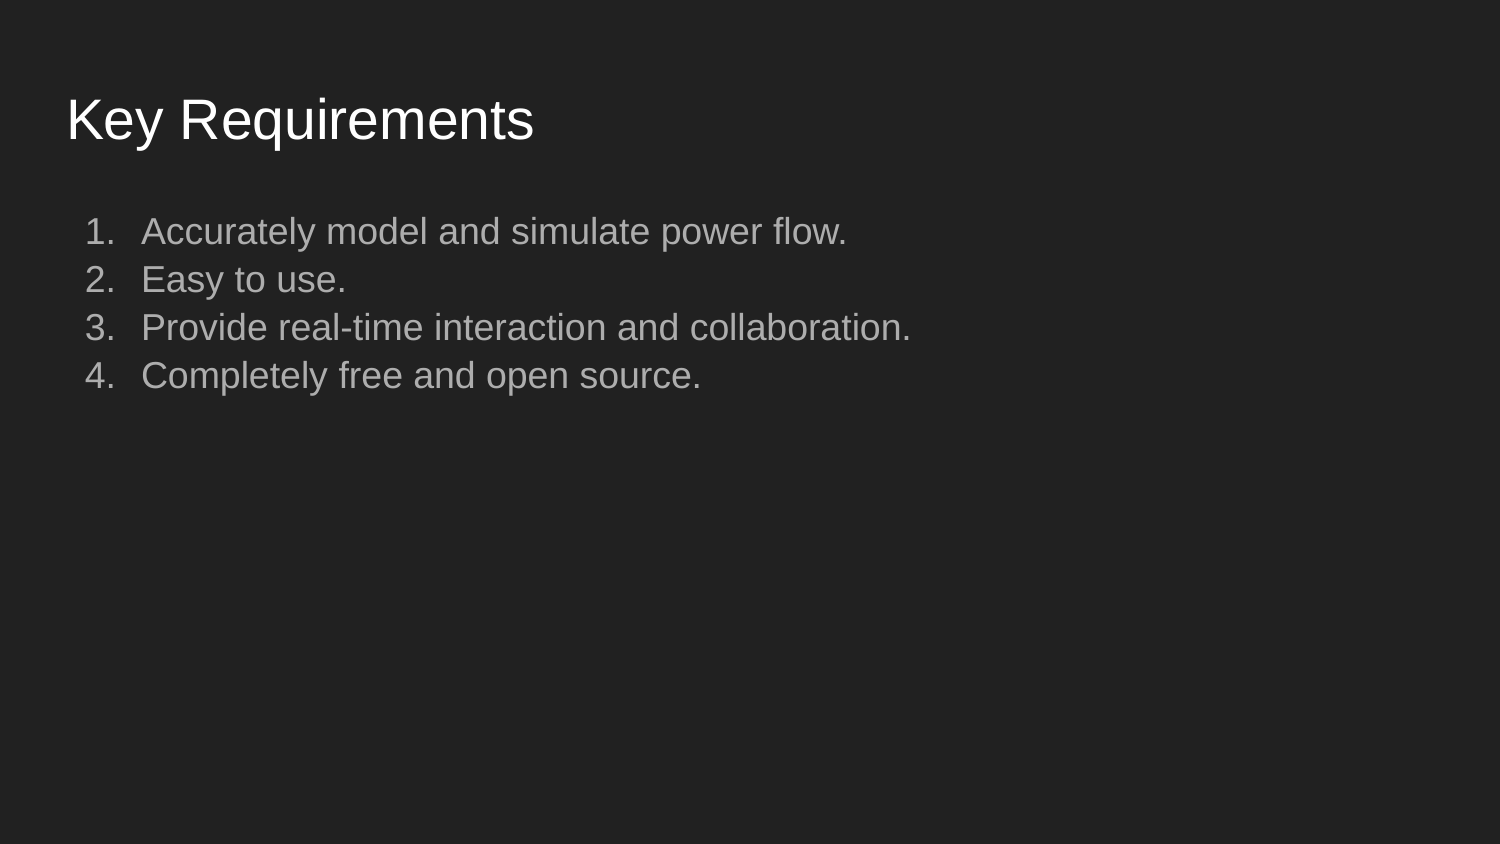

# Key Requirements
Accurately model and simulate power flow.
Easy to use.
Provide real-time interaction and collaboration.
Completely free and open source.